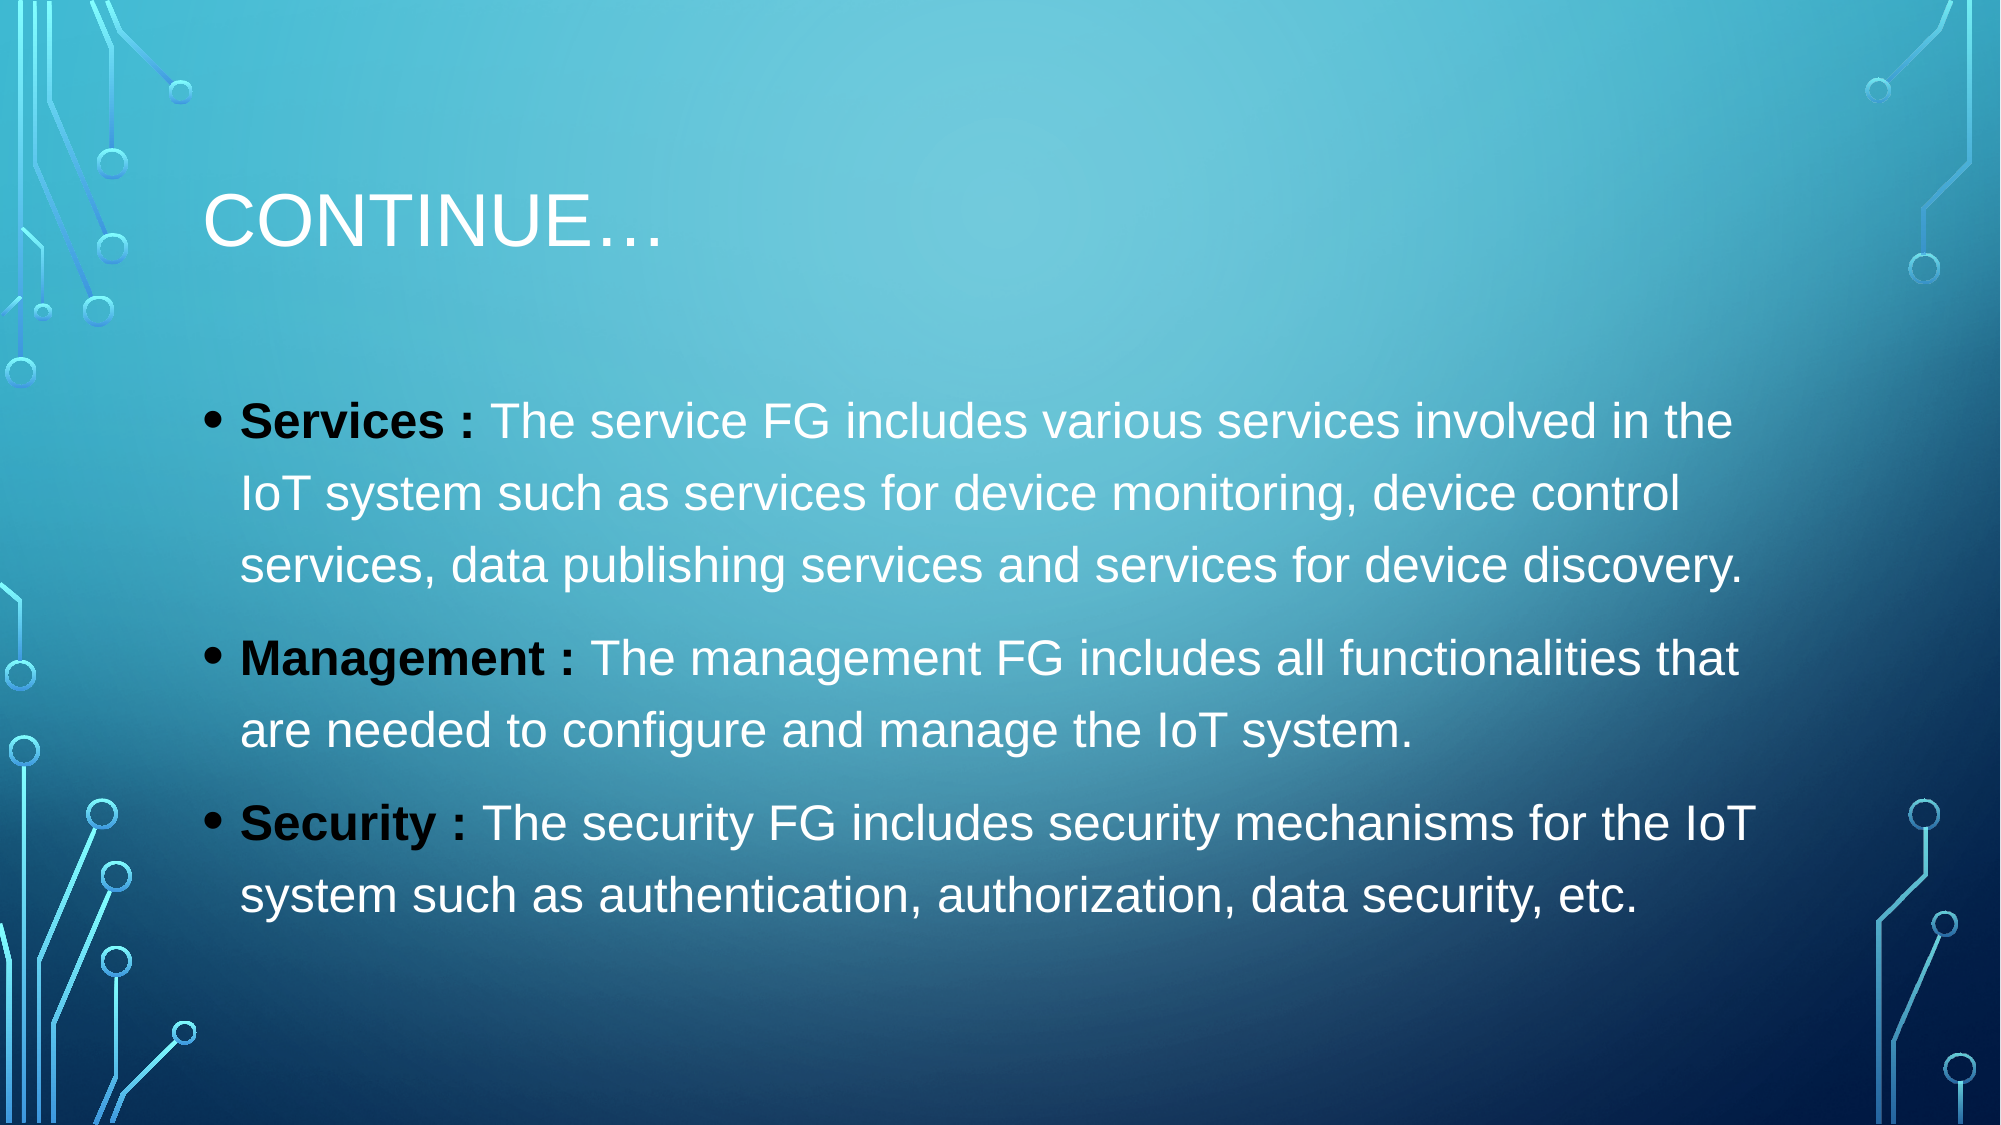

# Continue…
Services : The service FG includes various services involved in the IoT system such as services for device monitoring, device control services, data publishing services and services for device discovery.
Management : The management FG includes all functionalities that are needed to configure and manage the IoT system.
Security : The security FG includes security mechanisms for the IoT system such as authentication, authorization, data security, etc.